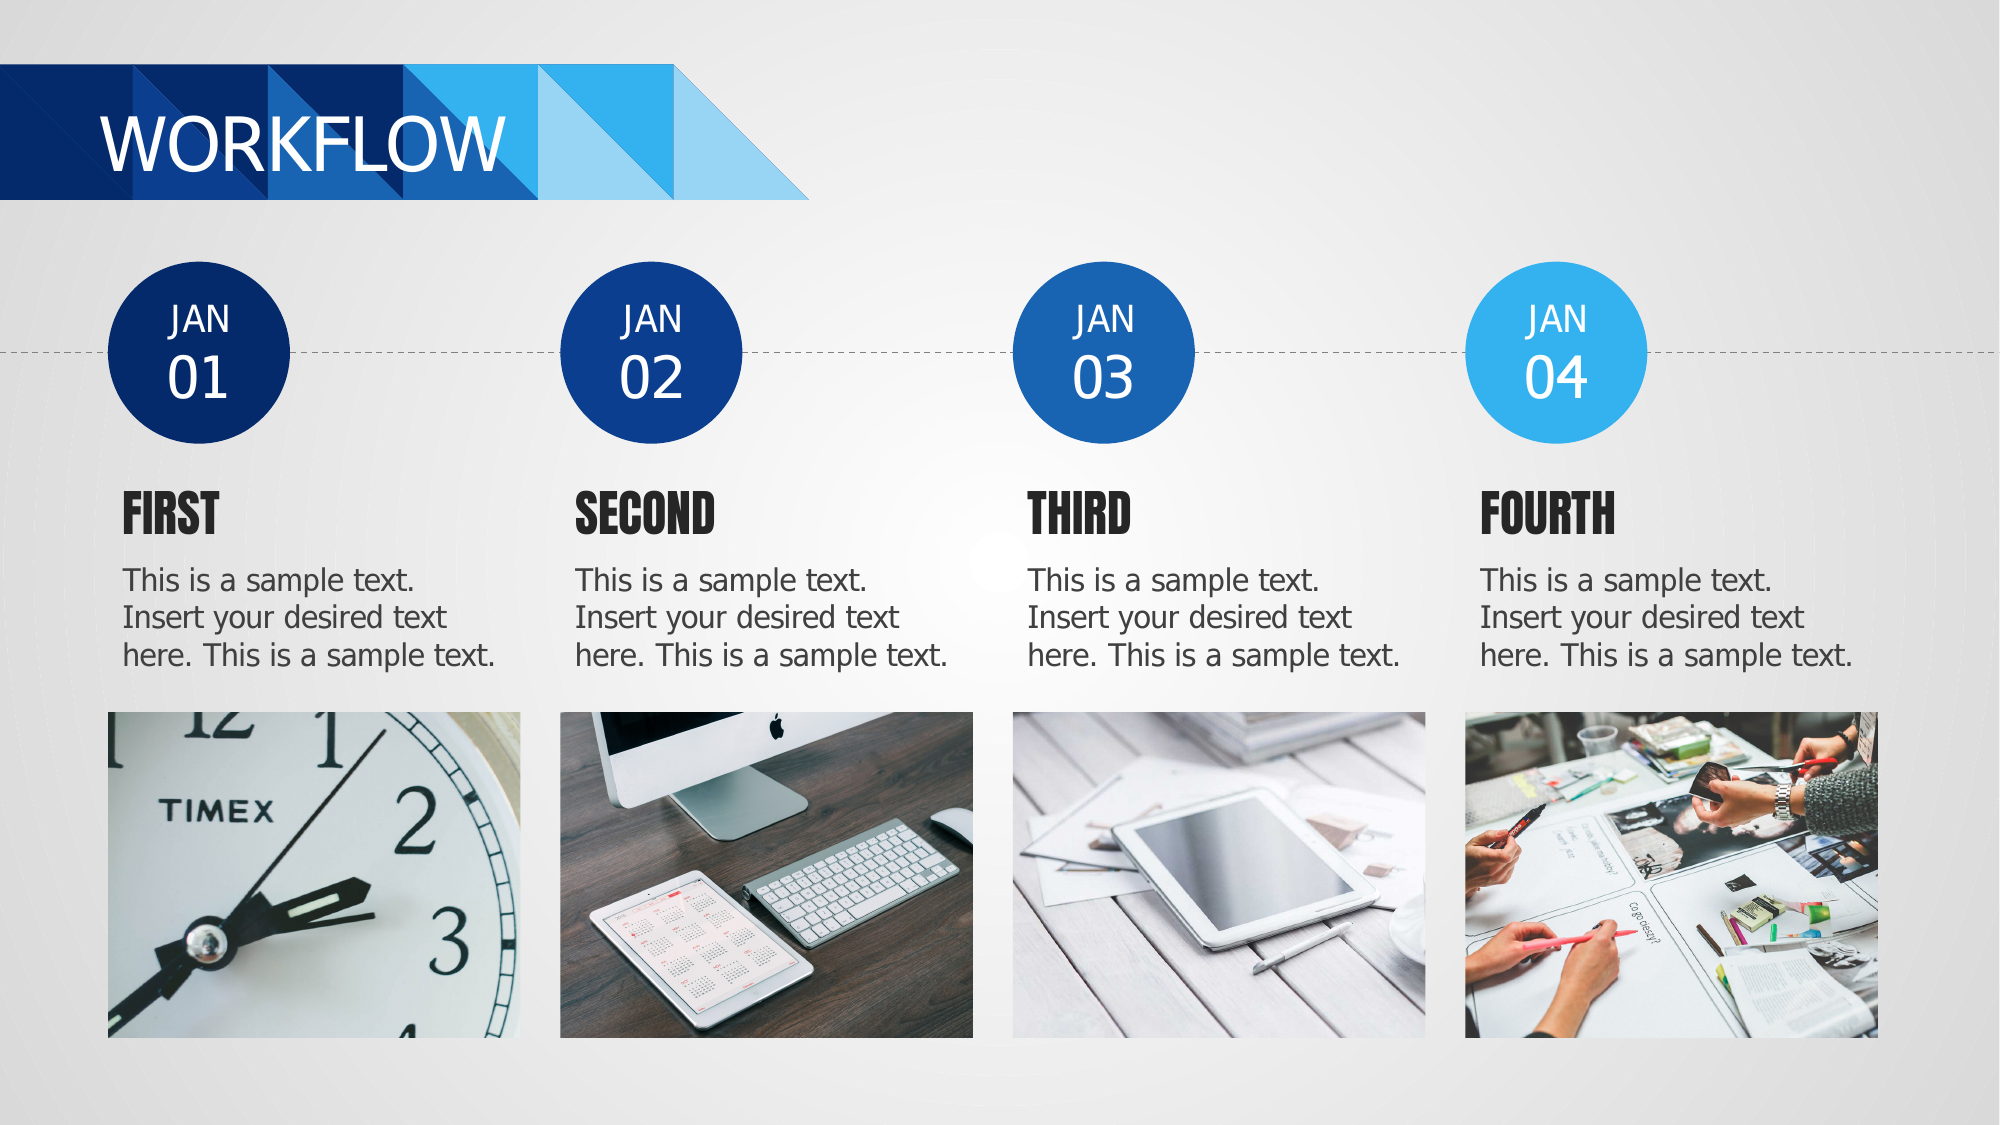

# WORKFLOW
JAN
01
FIRST
This is a sample text. Insert your desired text here. This is a sample text.

JAN
03
THIRD
This is a sample text. Insert your desired text here. This is a sample text.

JAN
04
FOURTH
This is a sample text. Insert your desired text here. This is a sample text.

JAN
02
SECOND
This is a sample text. Insert your desired text here. This is a sample text.